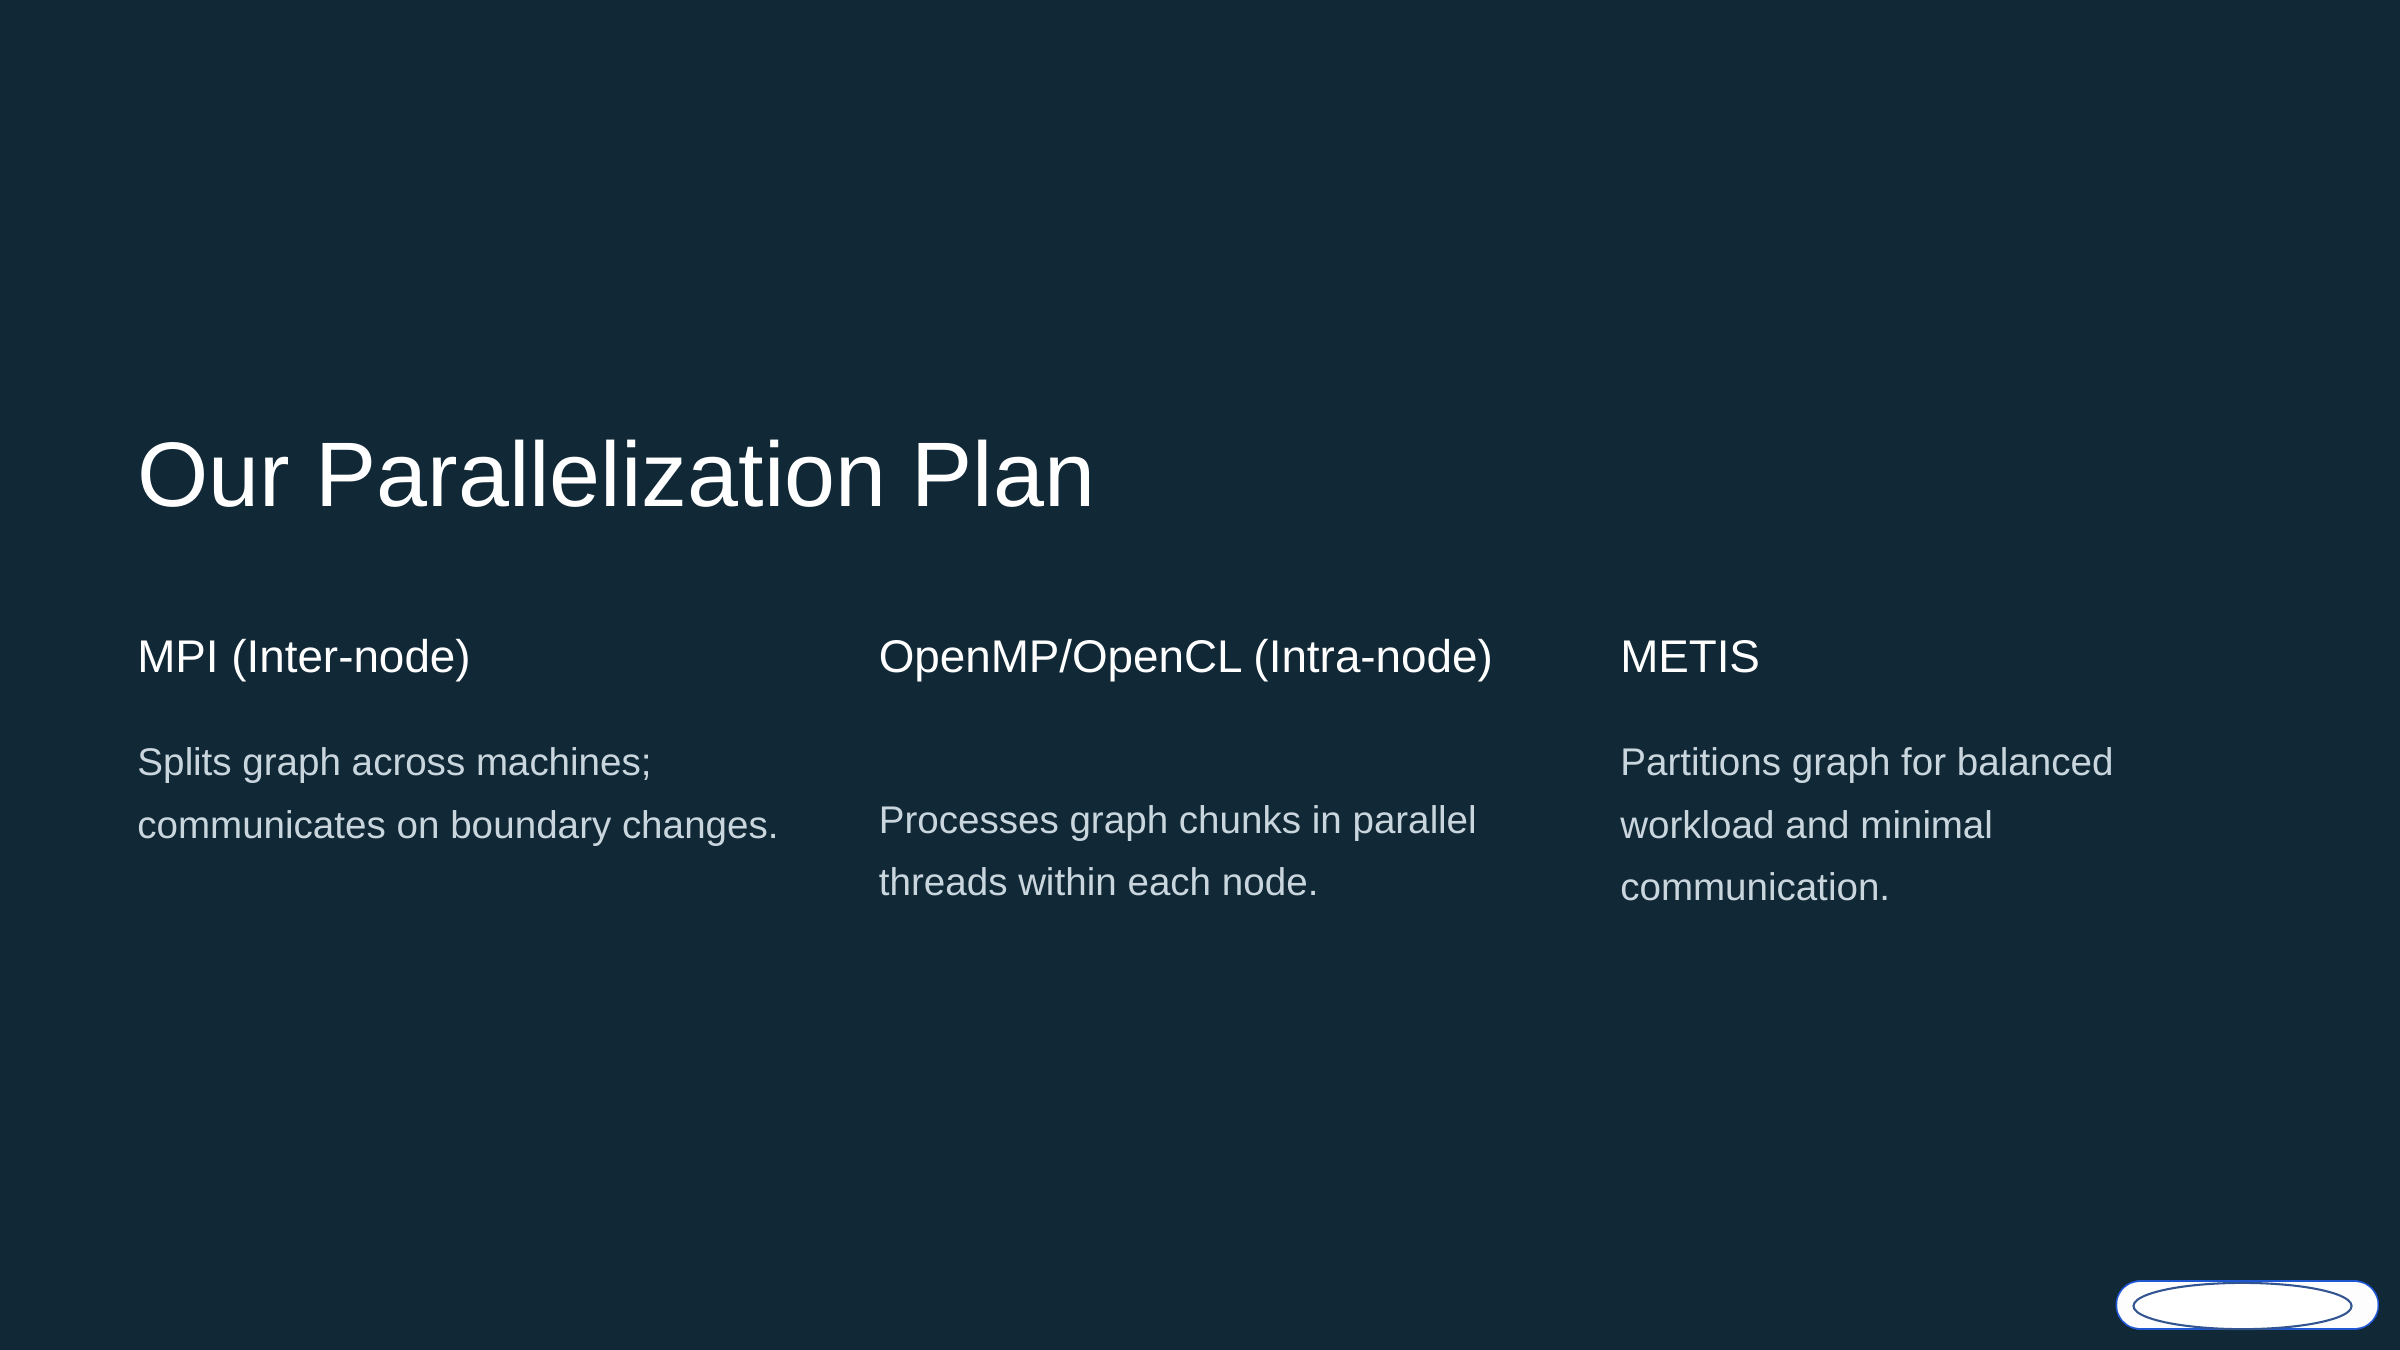

Our Parallelization Plan
MPI (Inter-node)
OpenMP/OpenCL (Intra-node)
METIS
Splits graph across machines; communicates on boundary changes.
Partitions graph for balanced workload and minimal communication.
Processes graph chunks in parallel threads within each node.